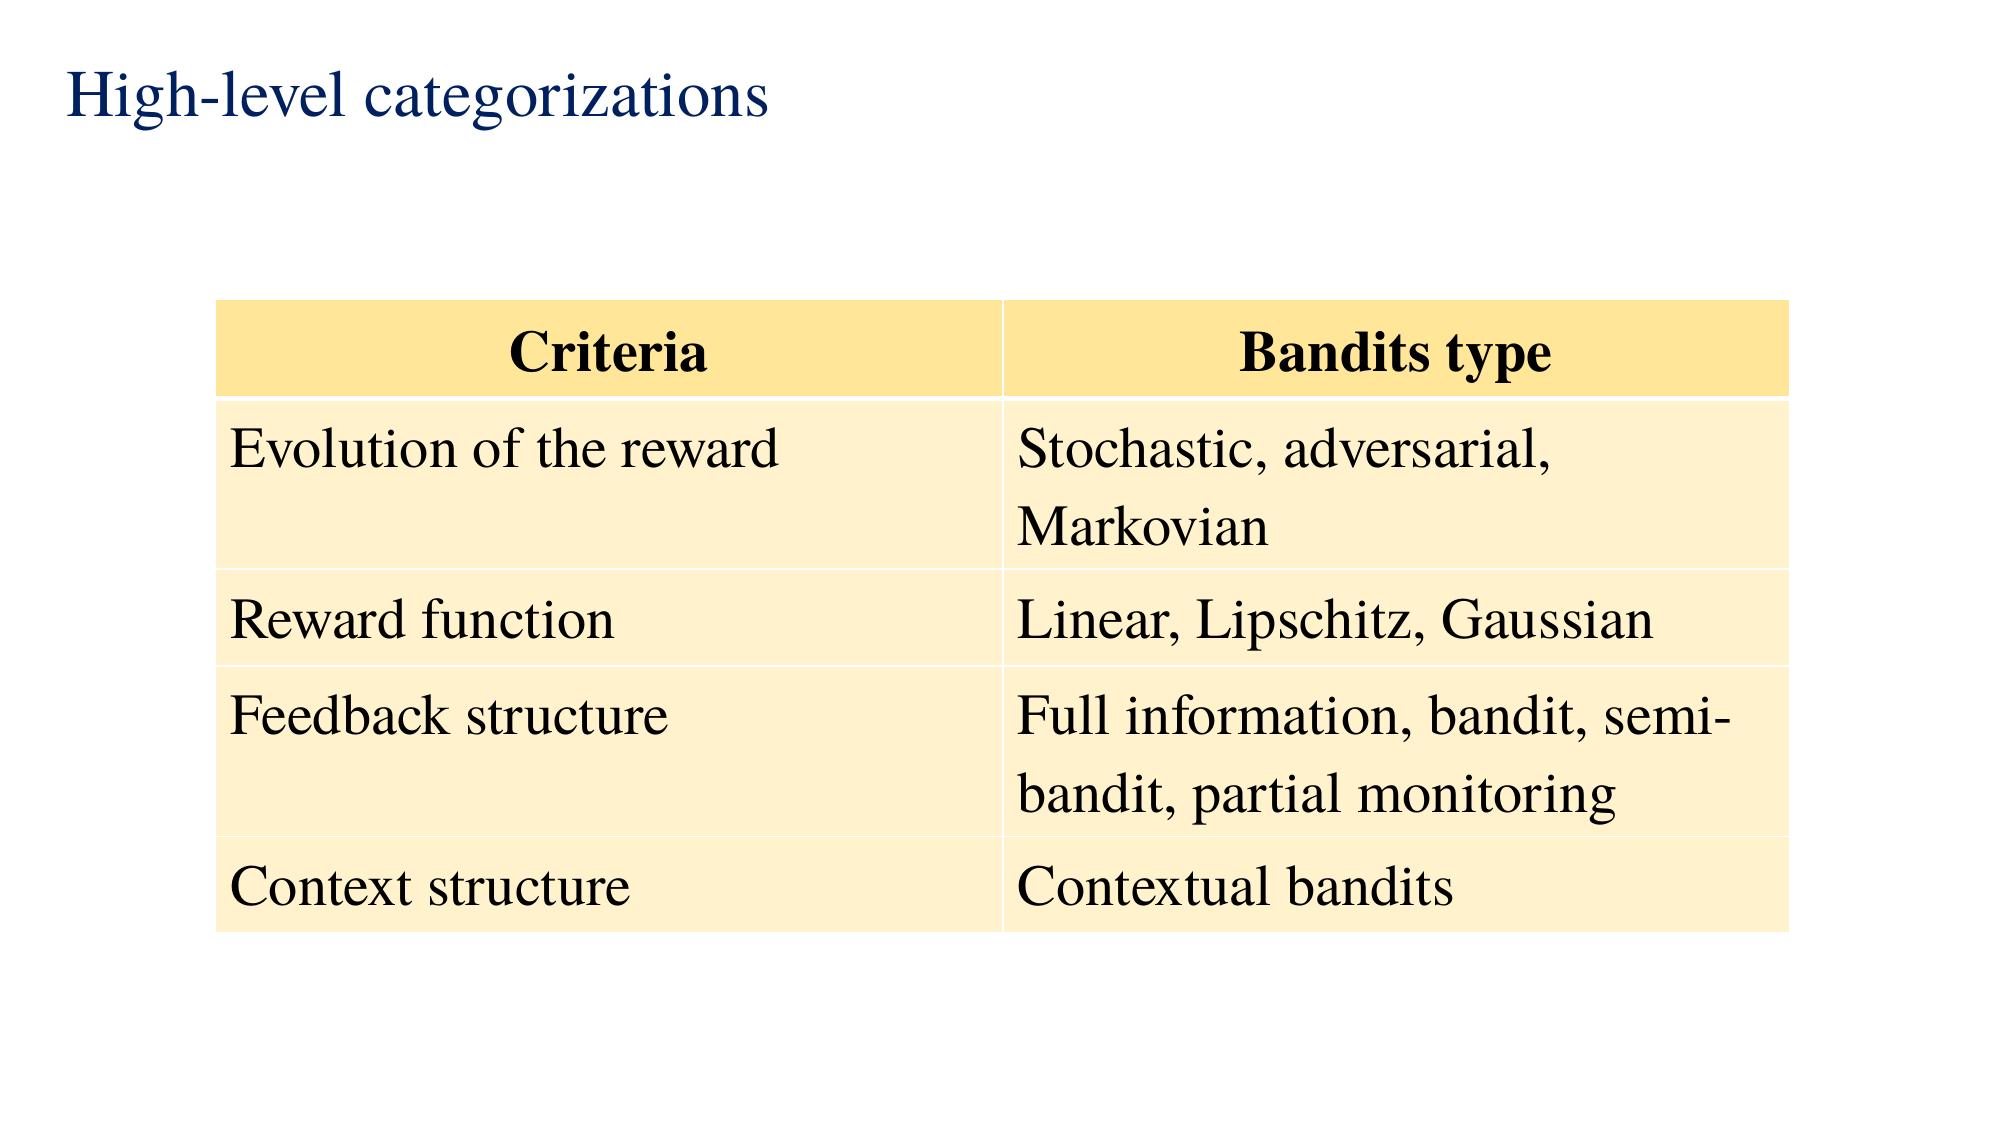

High-level categorizations
| Criteria | Bandits type |
| --- | --- |
| Evolution of the reward | Stochastic, adversarial, Markovian |
| Reward function | Linear, Lipschitz, Gaussian |
| Feedback structure | Full information, bandit, semi-bandit, partial monitoring |
| Context structure | Contextual bandits |